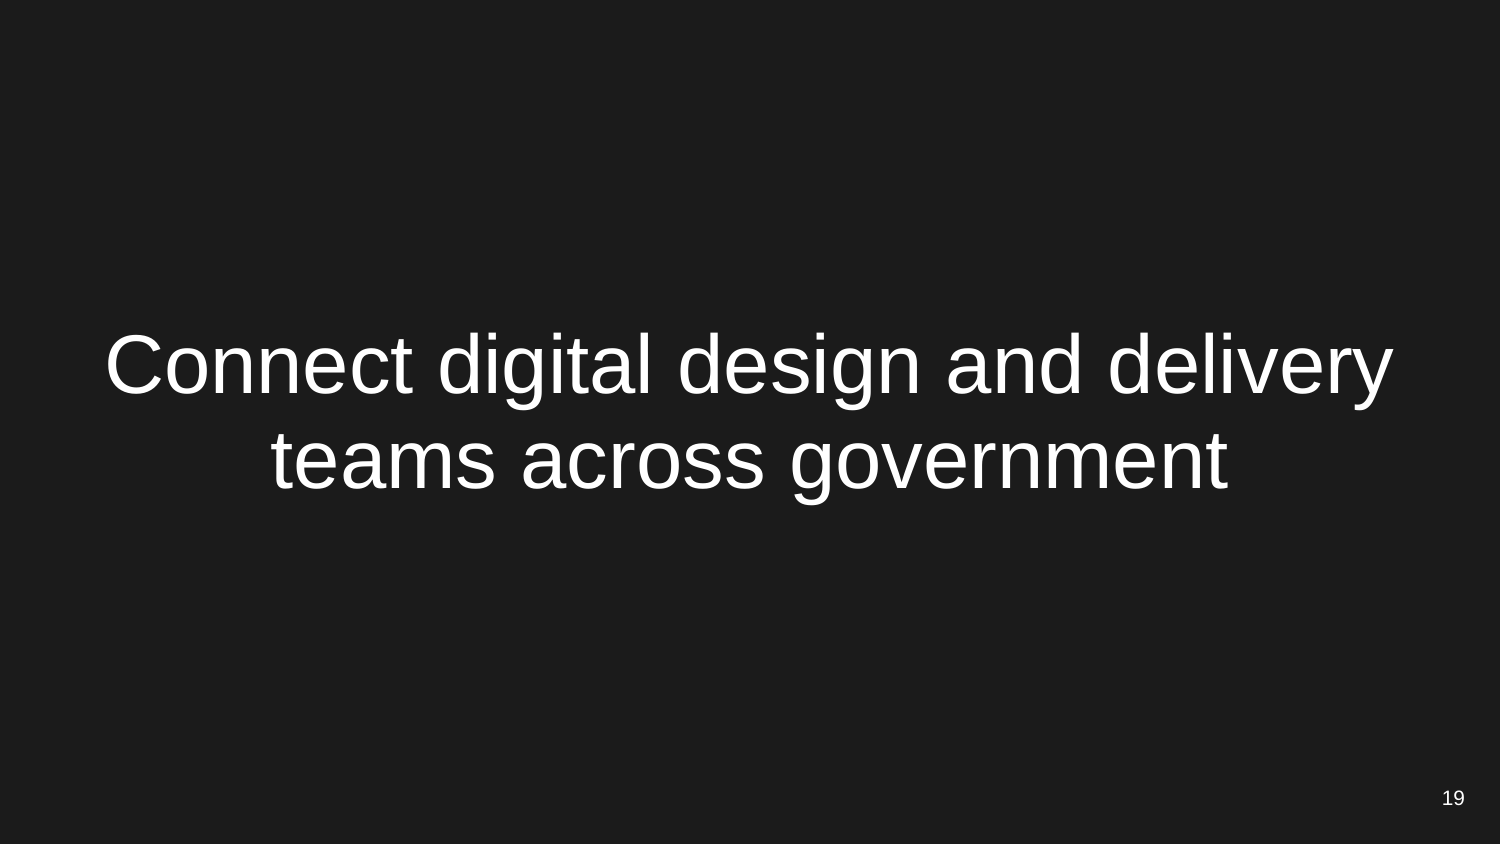

# Connect digital design and delivery teams across government
19